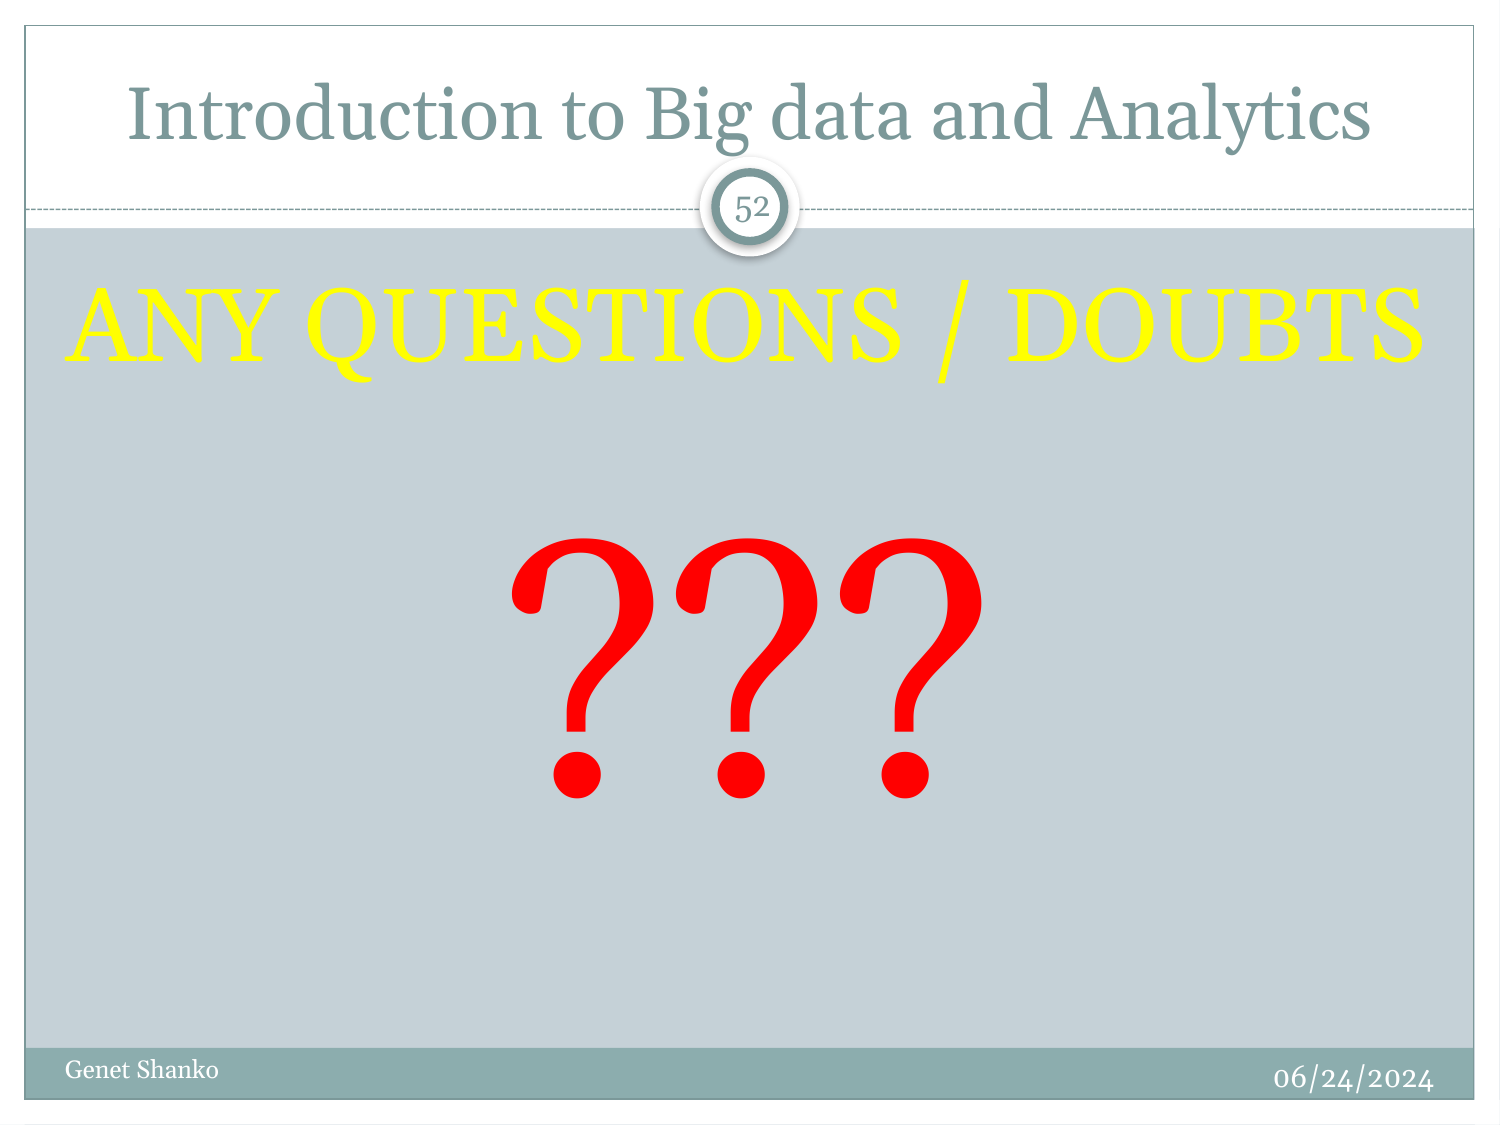

# Introduction to Big data and Analytics
52
ANY QUESTIONS / DOUBTS
???
Genet Shanko
06/24/2024